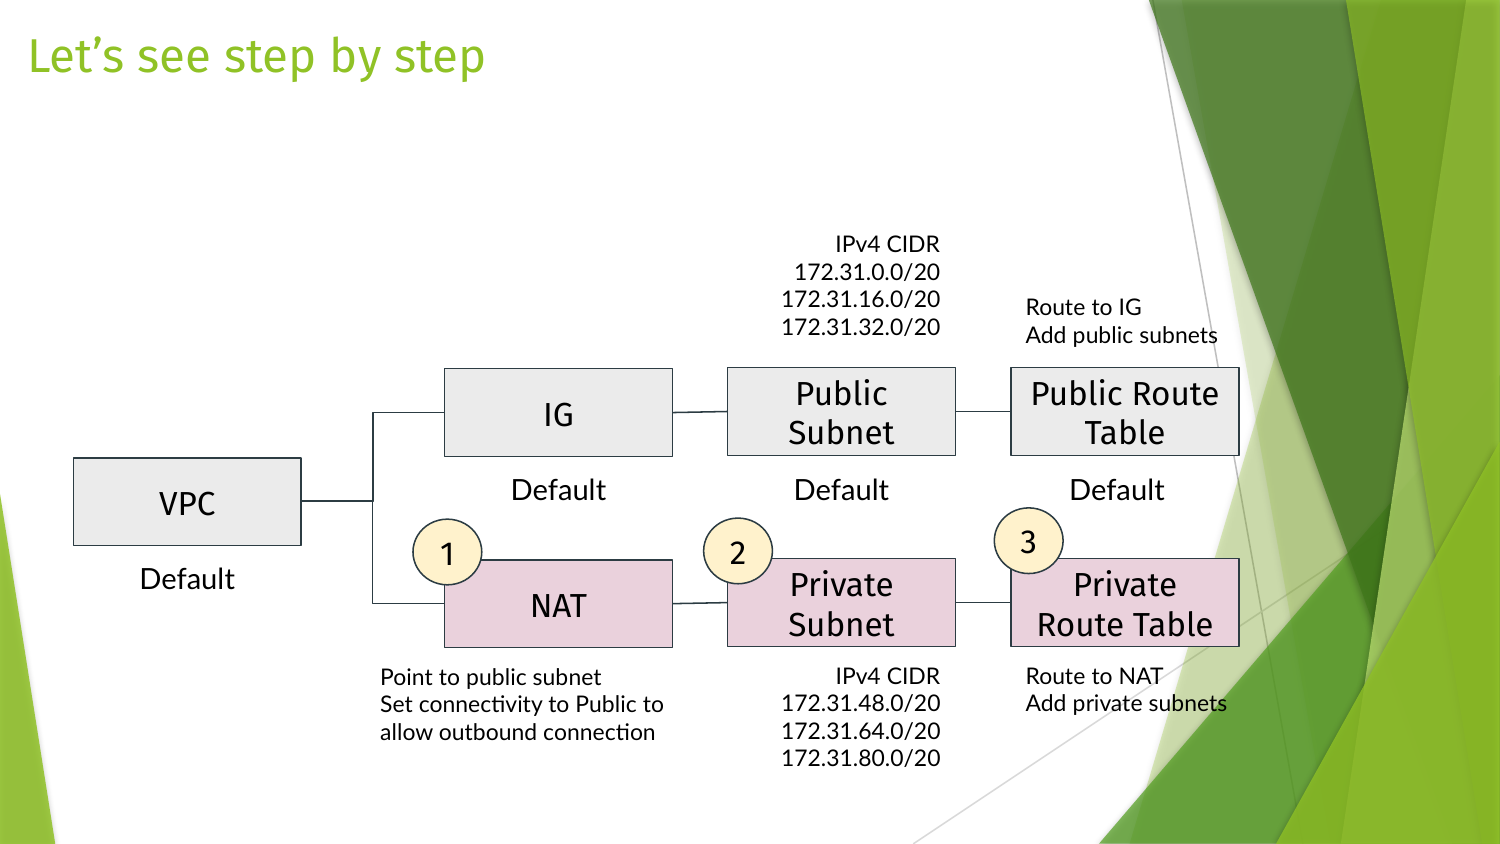

# Let’s see step by step
IPv4 CIDR
172.31.0.0/20
172.31.16.0/20
172.31.32.0/20
Route to IG
Add public subnets
Public Subnet
Public Route Table
IG
Default
Default
Default
VPC
3
2
1
Default
Private Subnet
Private Route Table
NAT
IPv4 CIDR
172.31.48.0/20
172.31.64.0/20
172.31.80.0/20
Route to NAT
Add private subnets
Point to public subnet
Set connectivity to Public to allow outbound connection